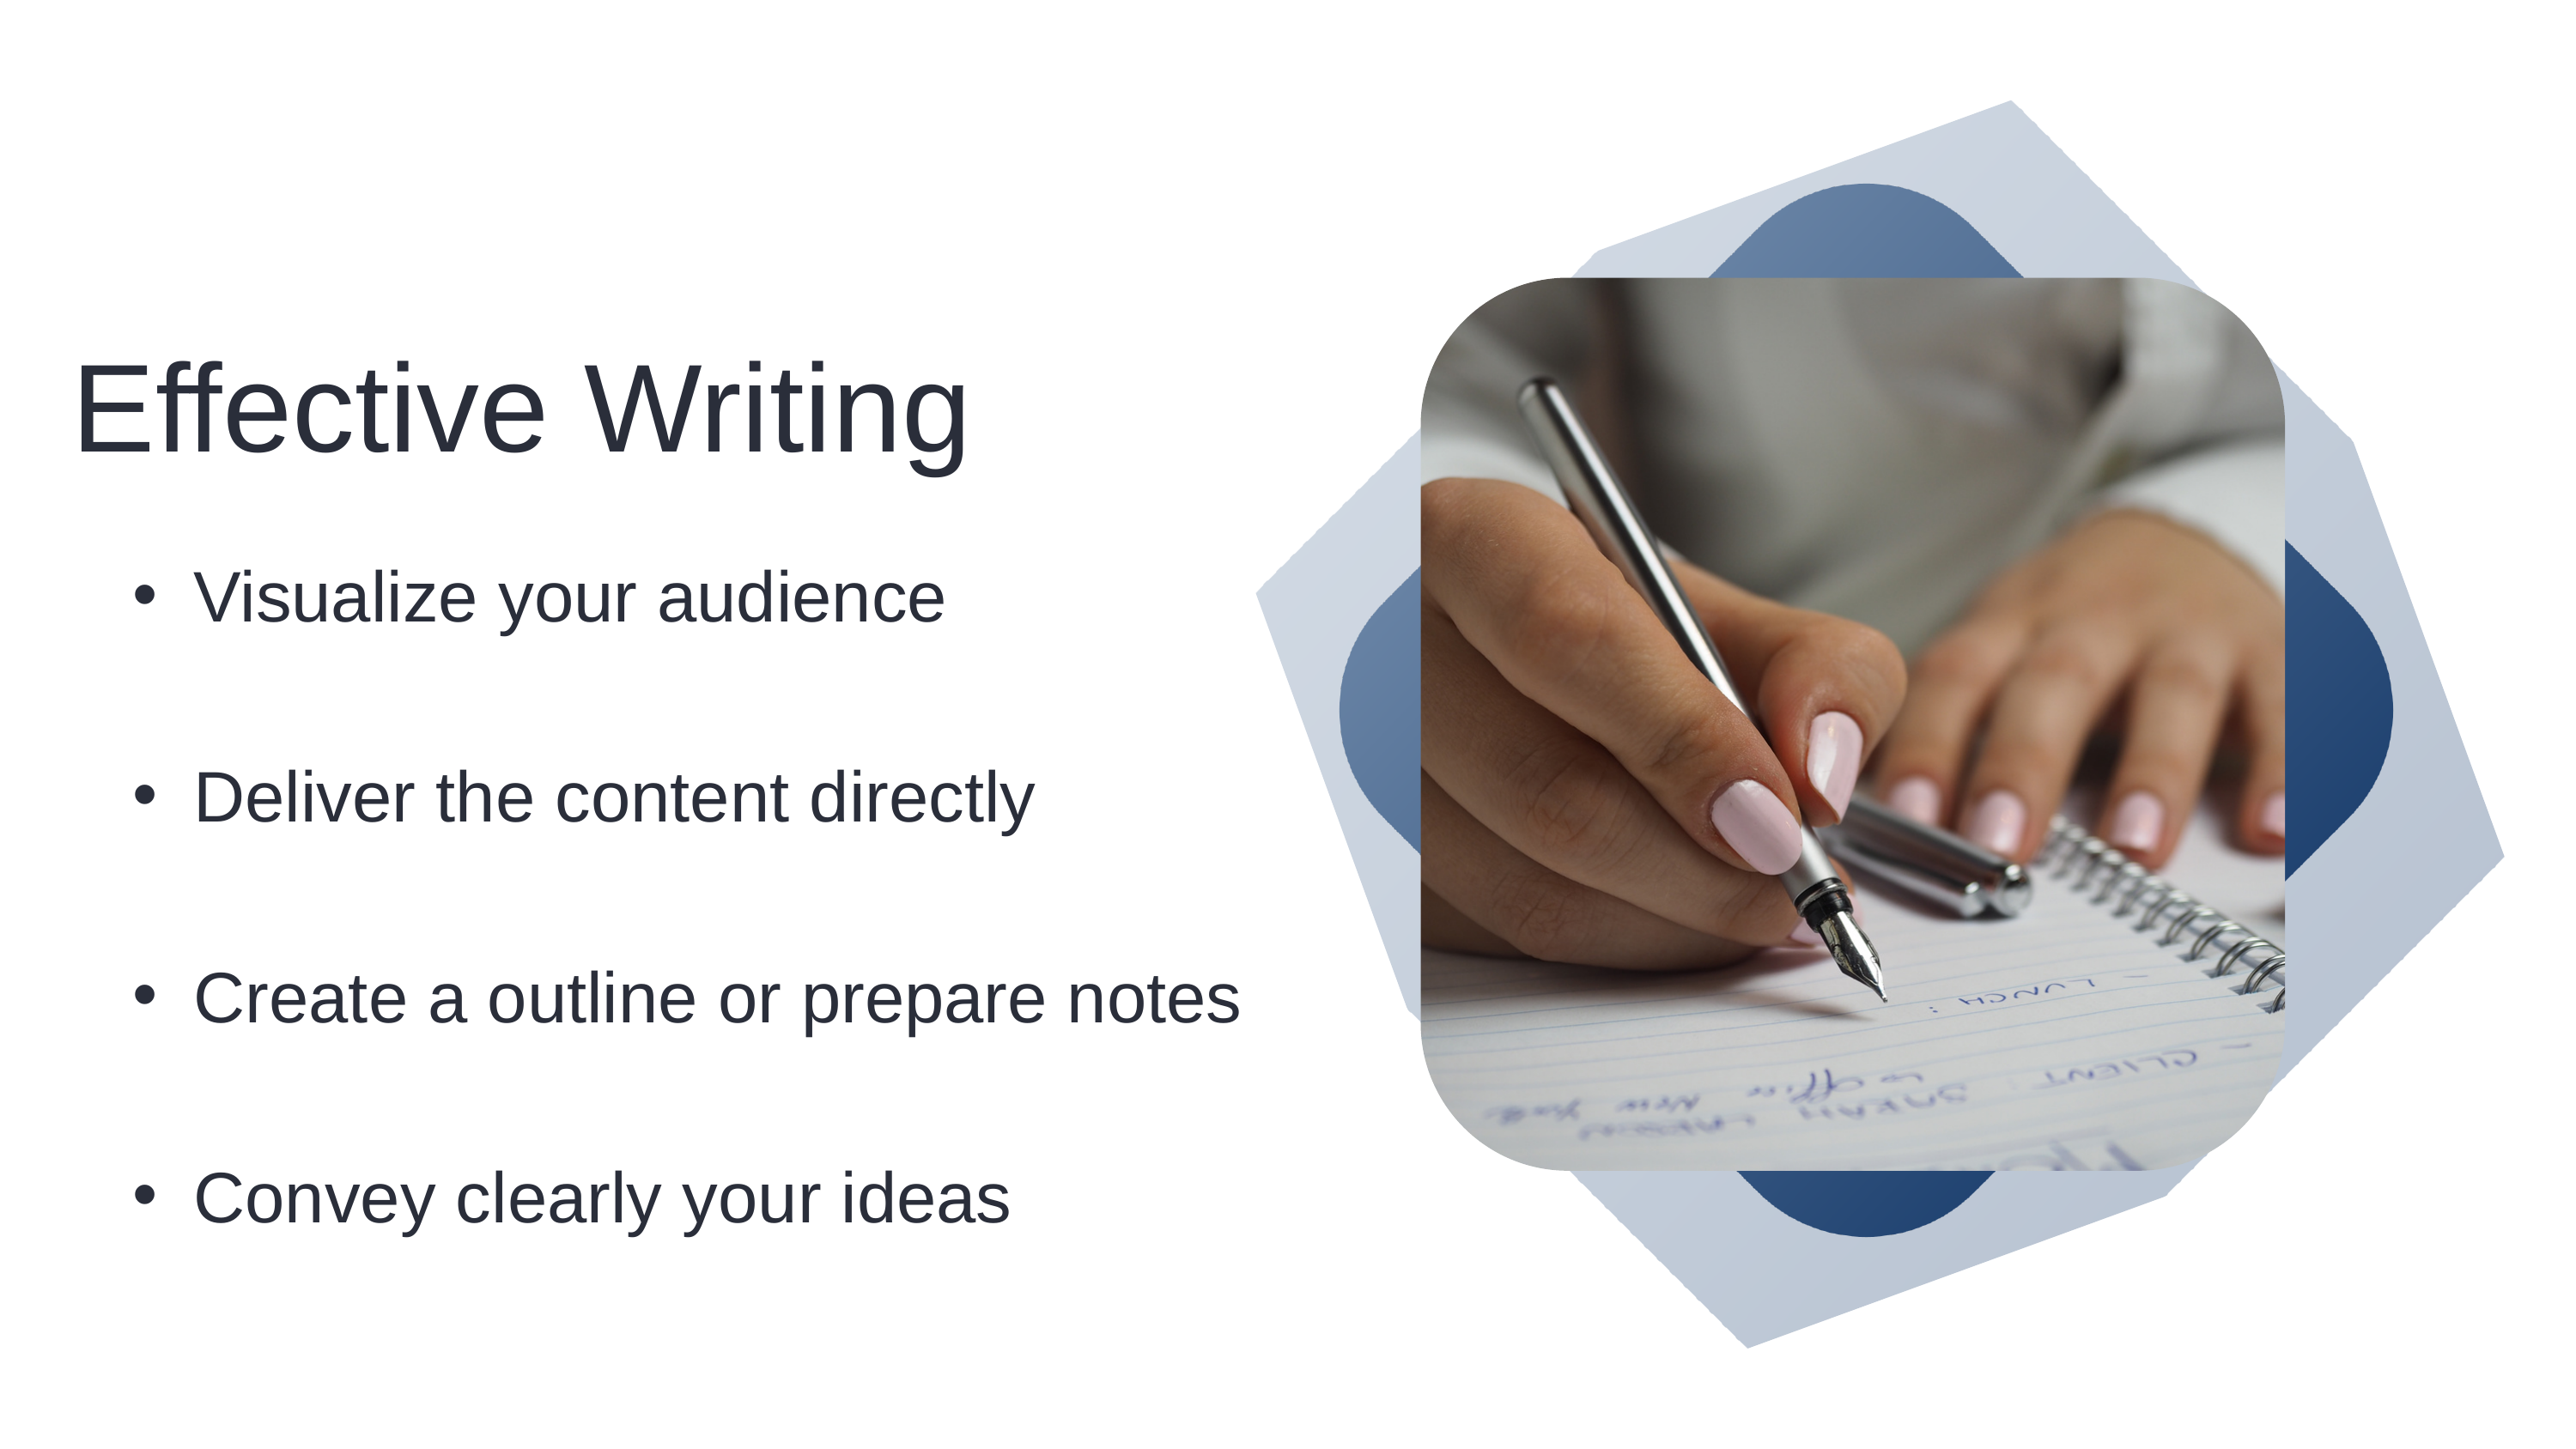

Effective Writing
Visualize your audience

Deliver the content directly

Create a outline or prepare notes

Convey clearly your ideas